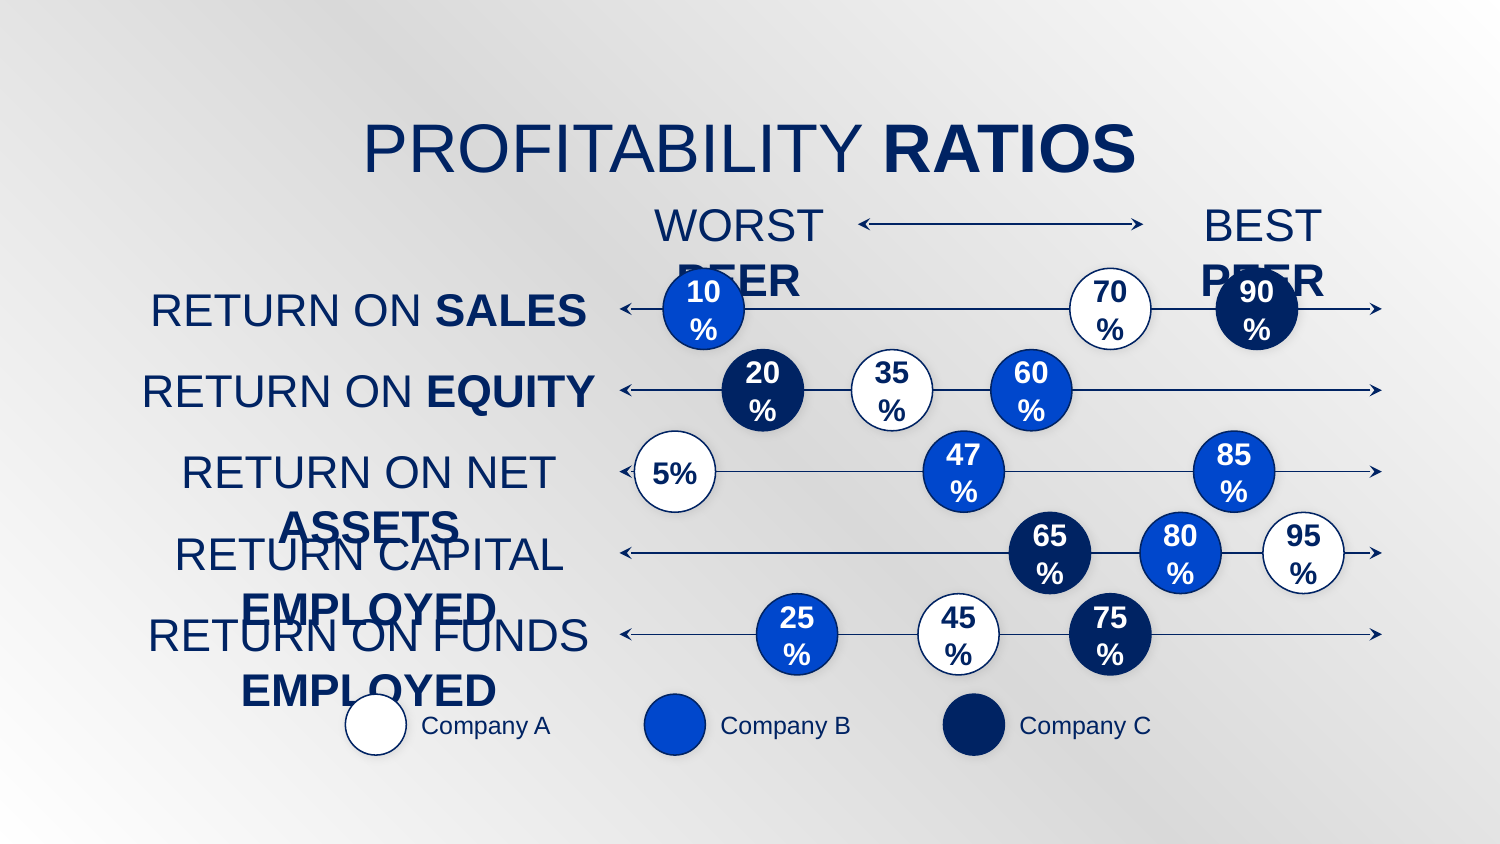

# PROFITABILITY RATIOS
WORST PEER
BEST PEER
RETURN ON SALES
10%
70%
90%
RETURN ON EQUITY
20%
35%
60%
RETURN ON NET ASSETS
5%
47%
85%
RETURN CAPITAL EMPLOYED
65%
80%
95%
RETURN ON FUNDS EMPLOYED
25%
45%
75%

Company A
Company B
Company C